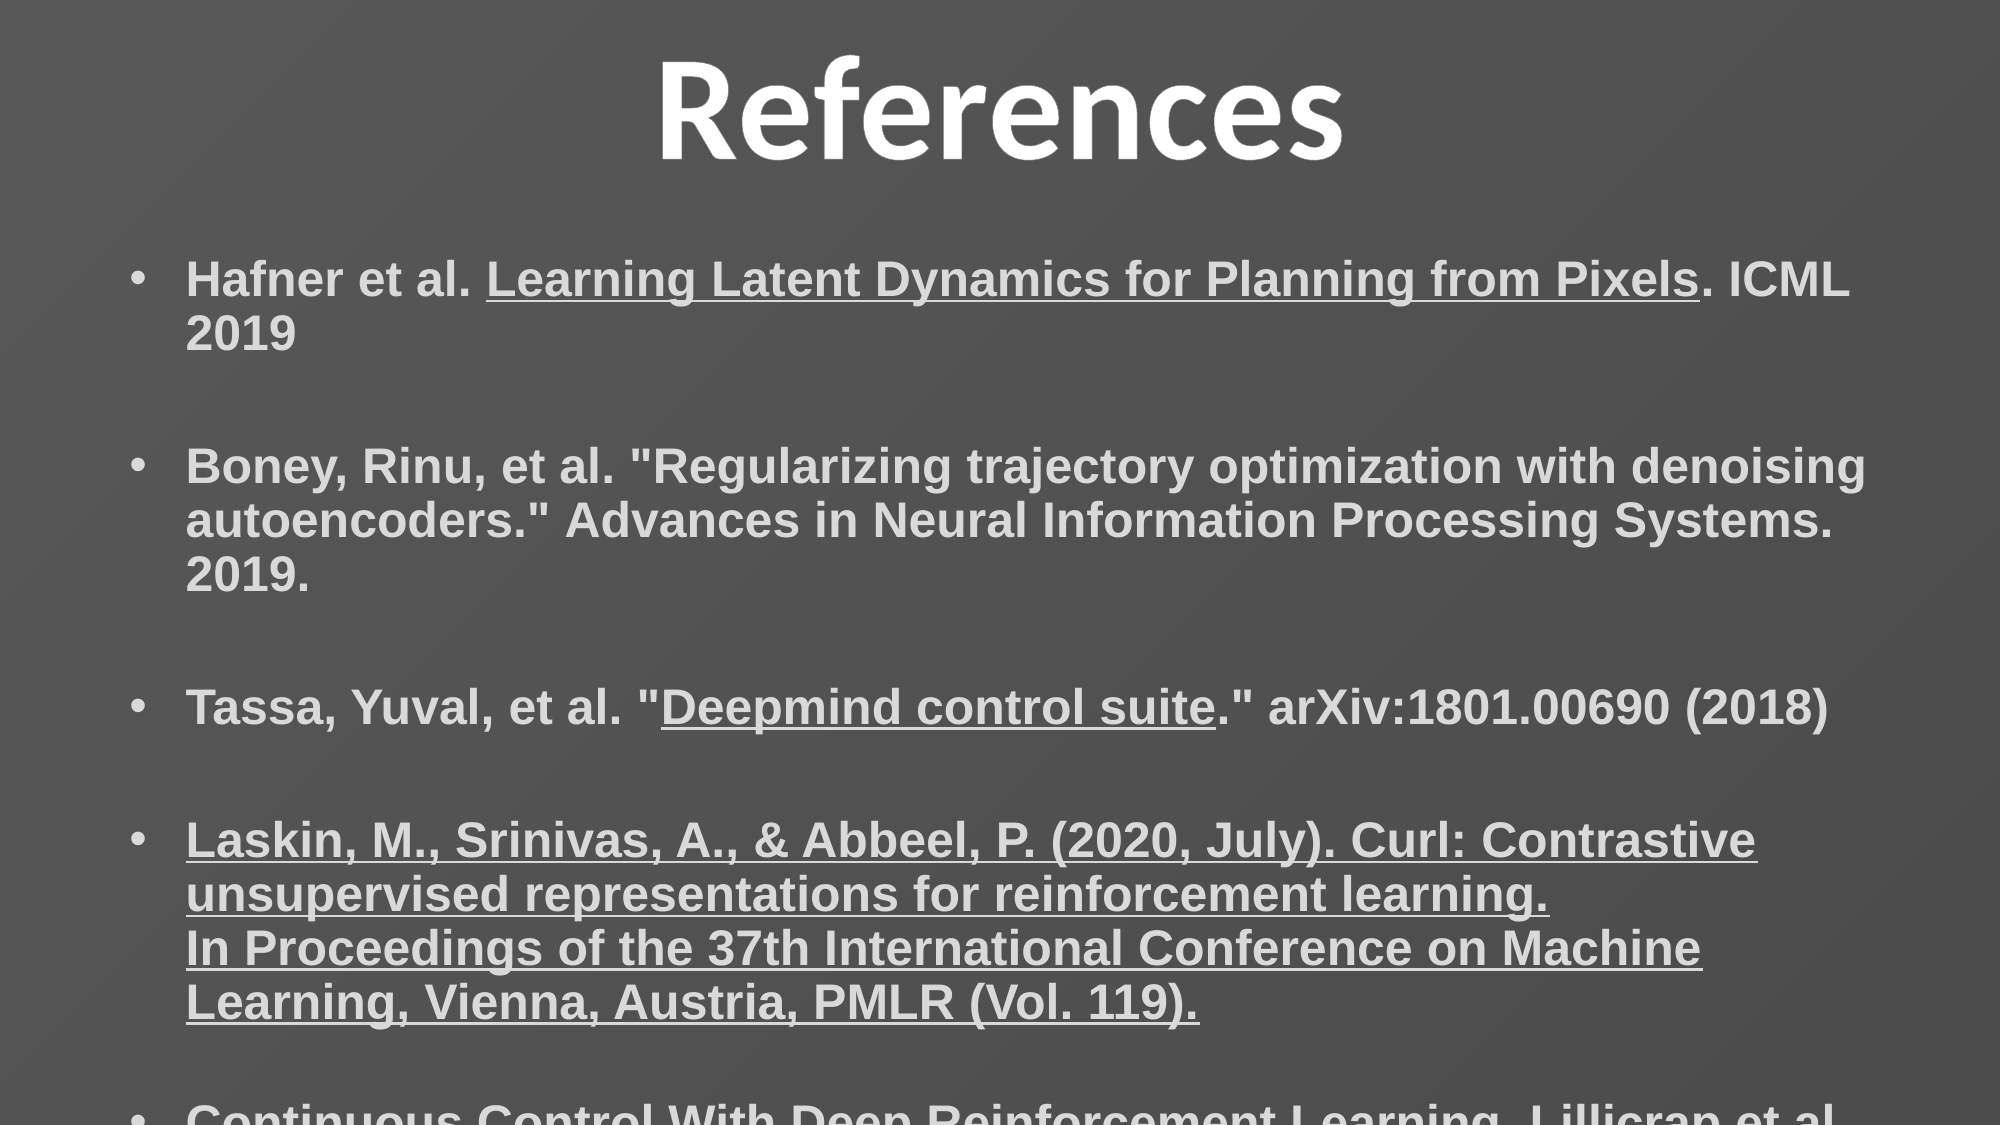

References
Hafner et al. Learning Latent Dynamics for Planning from Pixels. ICML 2019

Boney, Rinu, et al. "Regularizing trajectory optimization with denoising autoencoders." Advances in Neural Information Processing Systems. 2019.

Tassa, Yuval, et al. "Deepmind control suite." arXiv:1801.00690 (2018)

Laskin, M., Srinivas, A., & Abbeel, P. (2020, July). Curl: Contrastive unsupervised representations for reinforcement learning. In Proceedings of the 37th International Conference on Machine Learning, Vienna, Austria, PMLR (Vol. 119).
Continuous Control With Deep Reinforcement Learning, Lillicrap et al. 2016